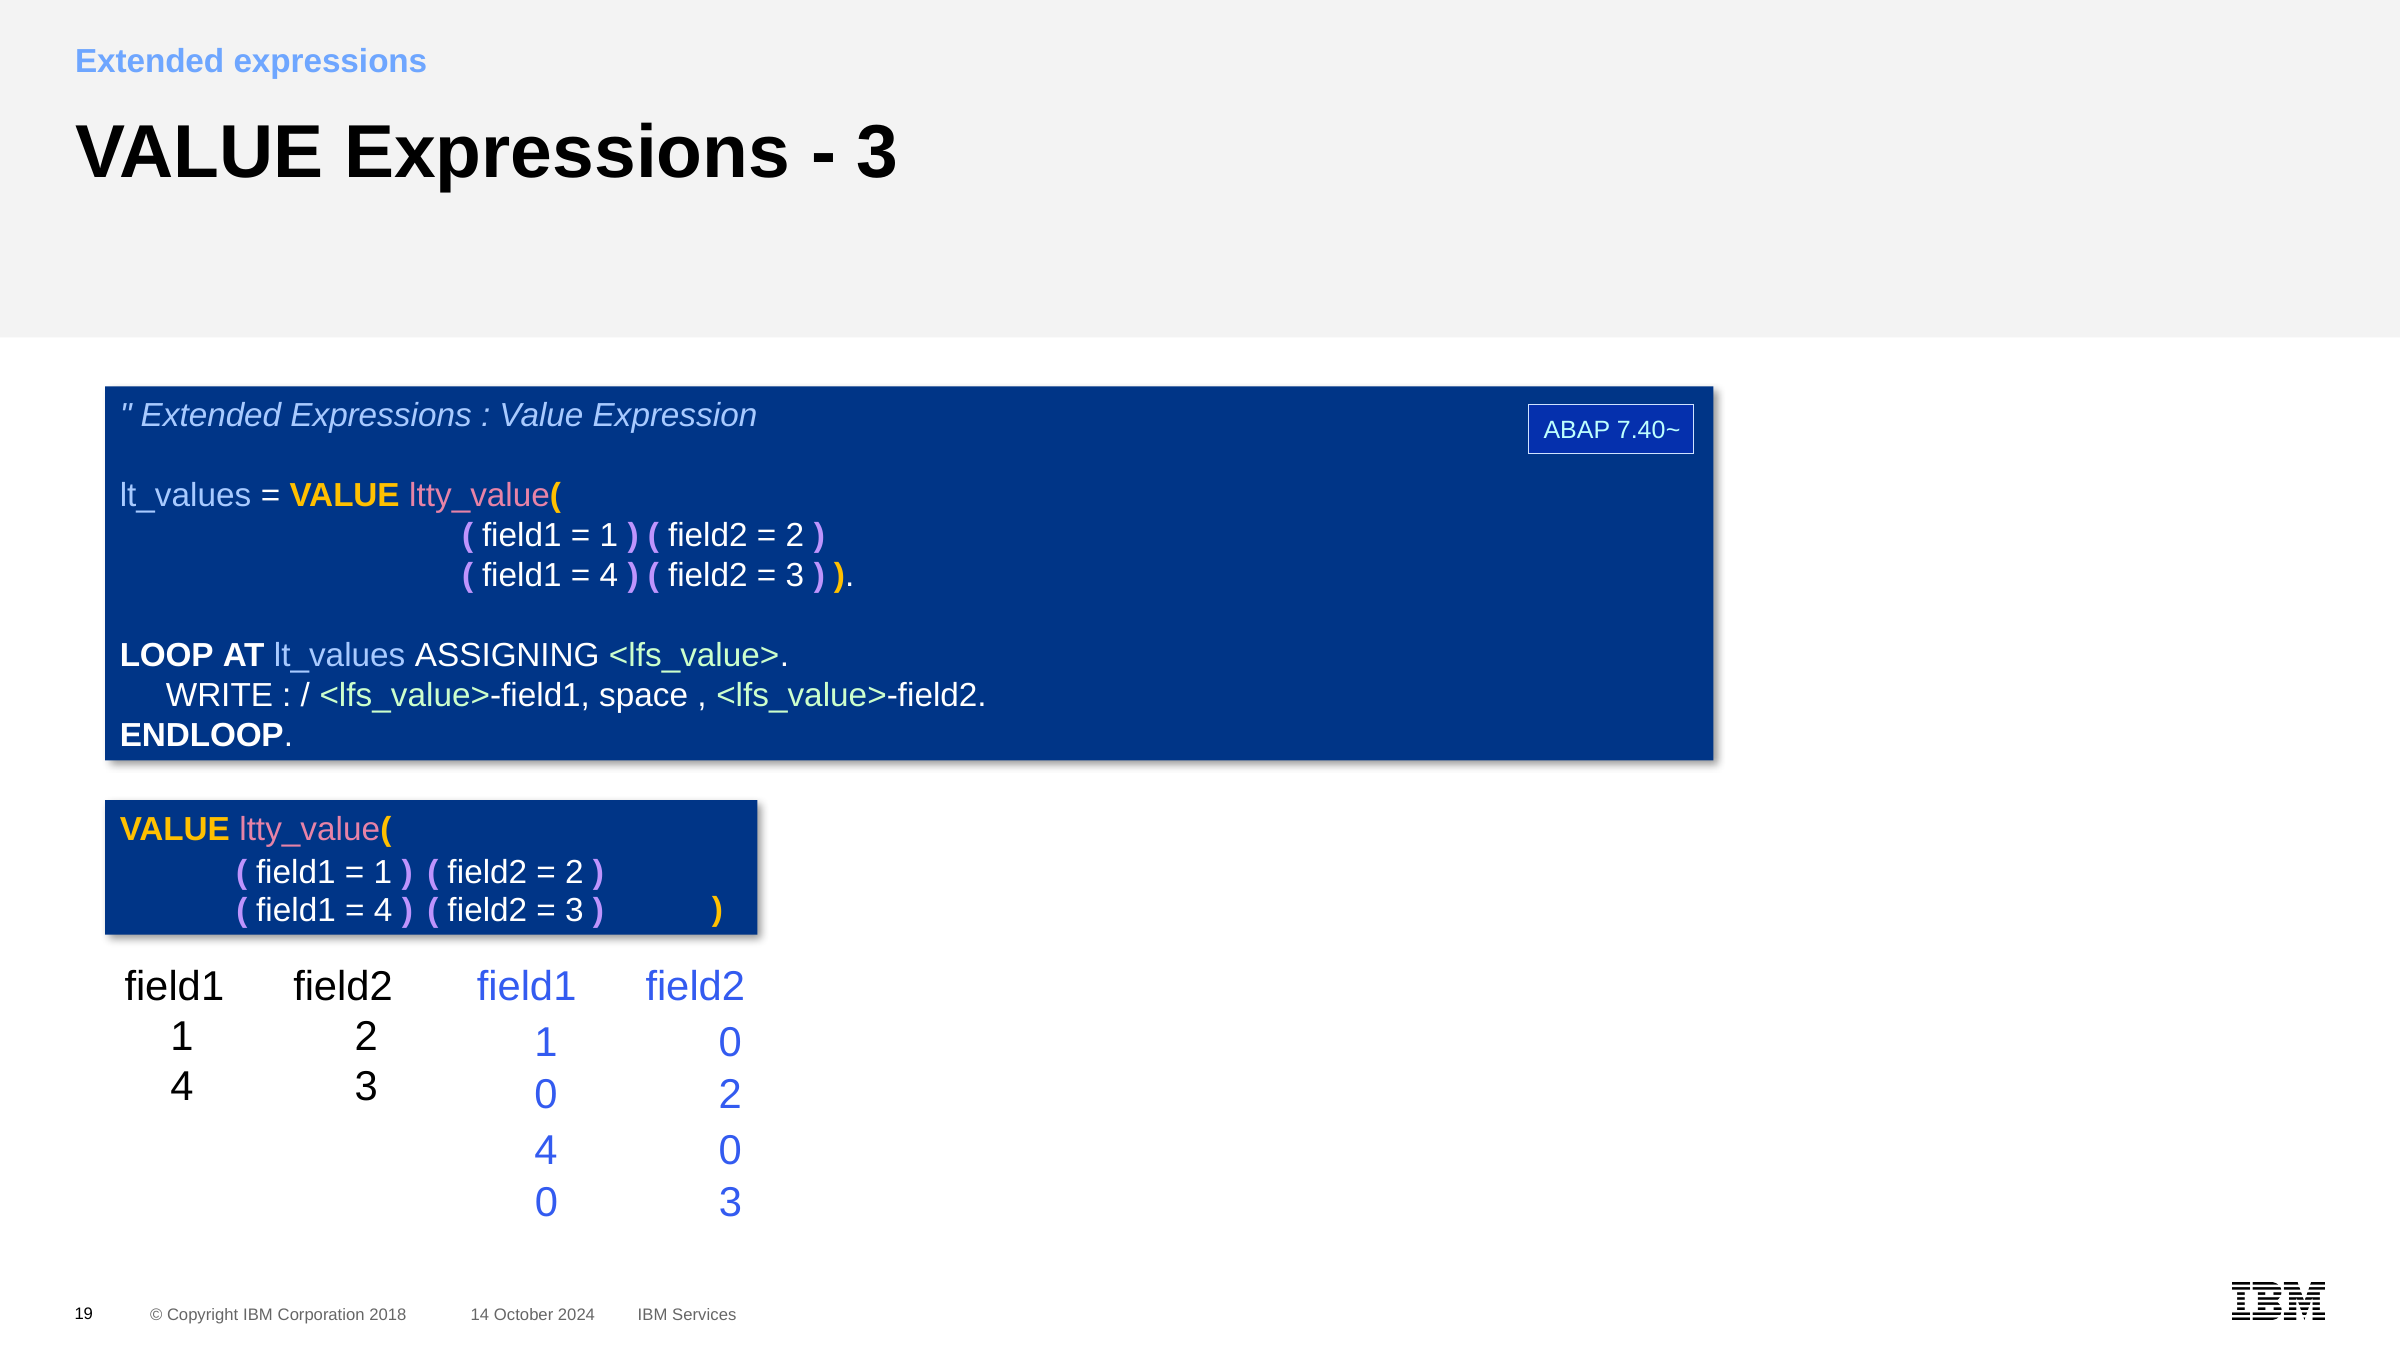

Extended expressions

# VALUE Expressions - 3
" Extended Expressions : Value Expression
lt_values = VALUE ltty_value(
                                     ( field1 = 1 ) ( field2 = 2 )
                                     ( field1 = 4 ) ( field2 = 3 ) ). 
LOOP AT lt_values ASSIGNING <lfs_value>.
     WRITE : / <lfs_value>-field1, space , <lfs_value>-field2.
ENDLOOP.
ABAP 7.40~
VALUE ltty_value(

                                                                )
( field1 = 1 )
( field2 = 2 )
( field1 = 4 )
( field2 = 3 )
   field1      field2
       1              2
       4              3
   field1      field2
        1              0
        0              2
        4              0
        0              3